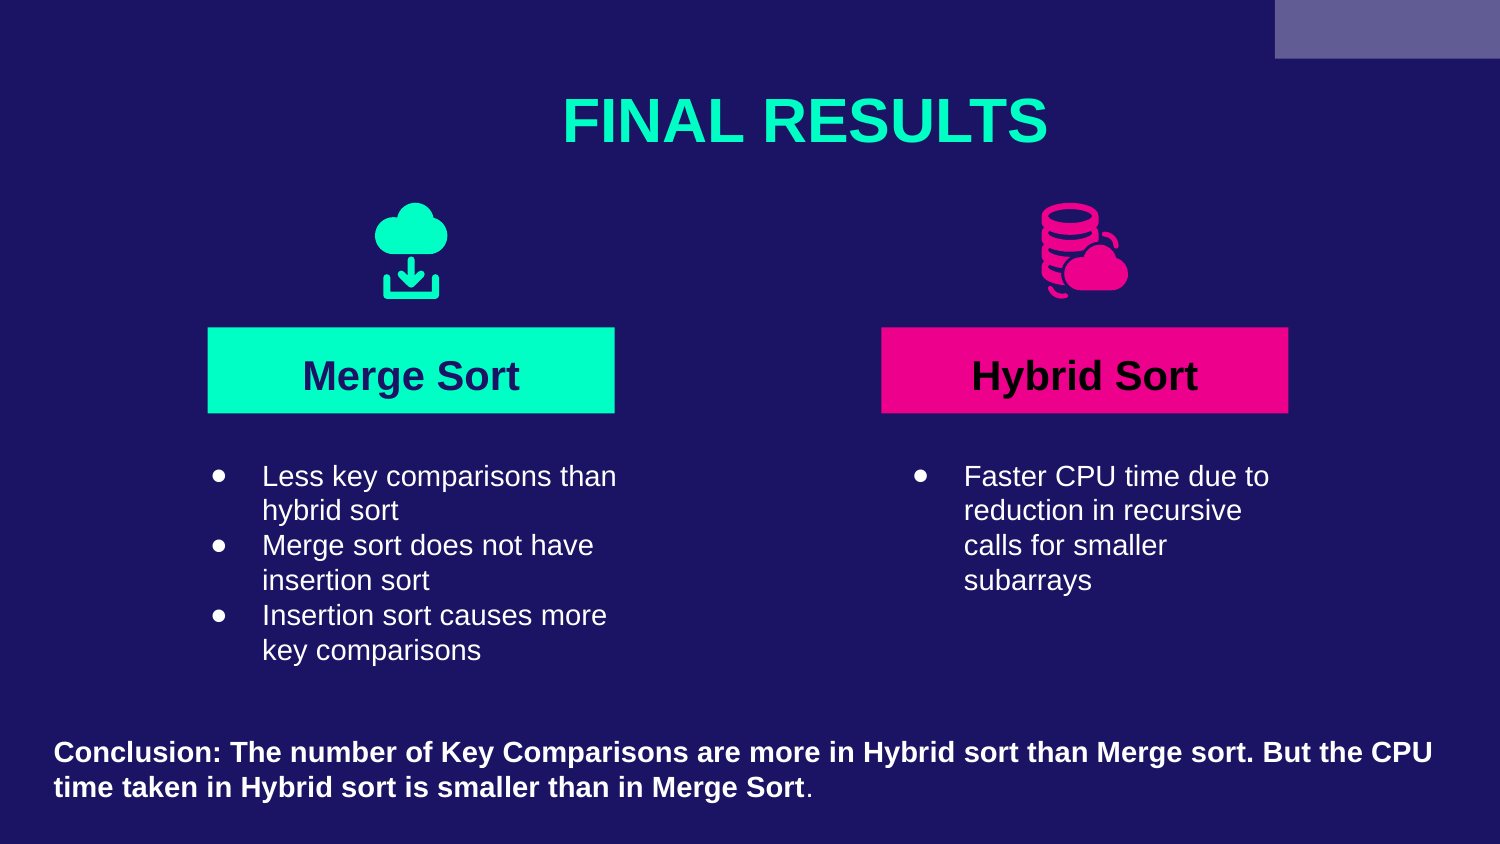

# FINAL RESULTS

Merge Sort

Hybrid Sort
Less key comparisons than hybrid sort
Merge sort does not have insertion sort
Insertion sort causes more key comparisons

Faster CPU time due to reduction in recursive calls for smaller subarrays
Conclusion: The number of Key Comparisons are more in Hybrid sort than Merge sort. But the CPU time taken in Hybrid sort is smaller than in Merge Sort.